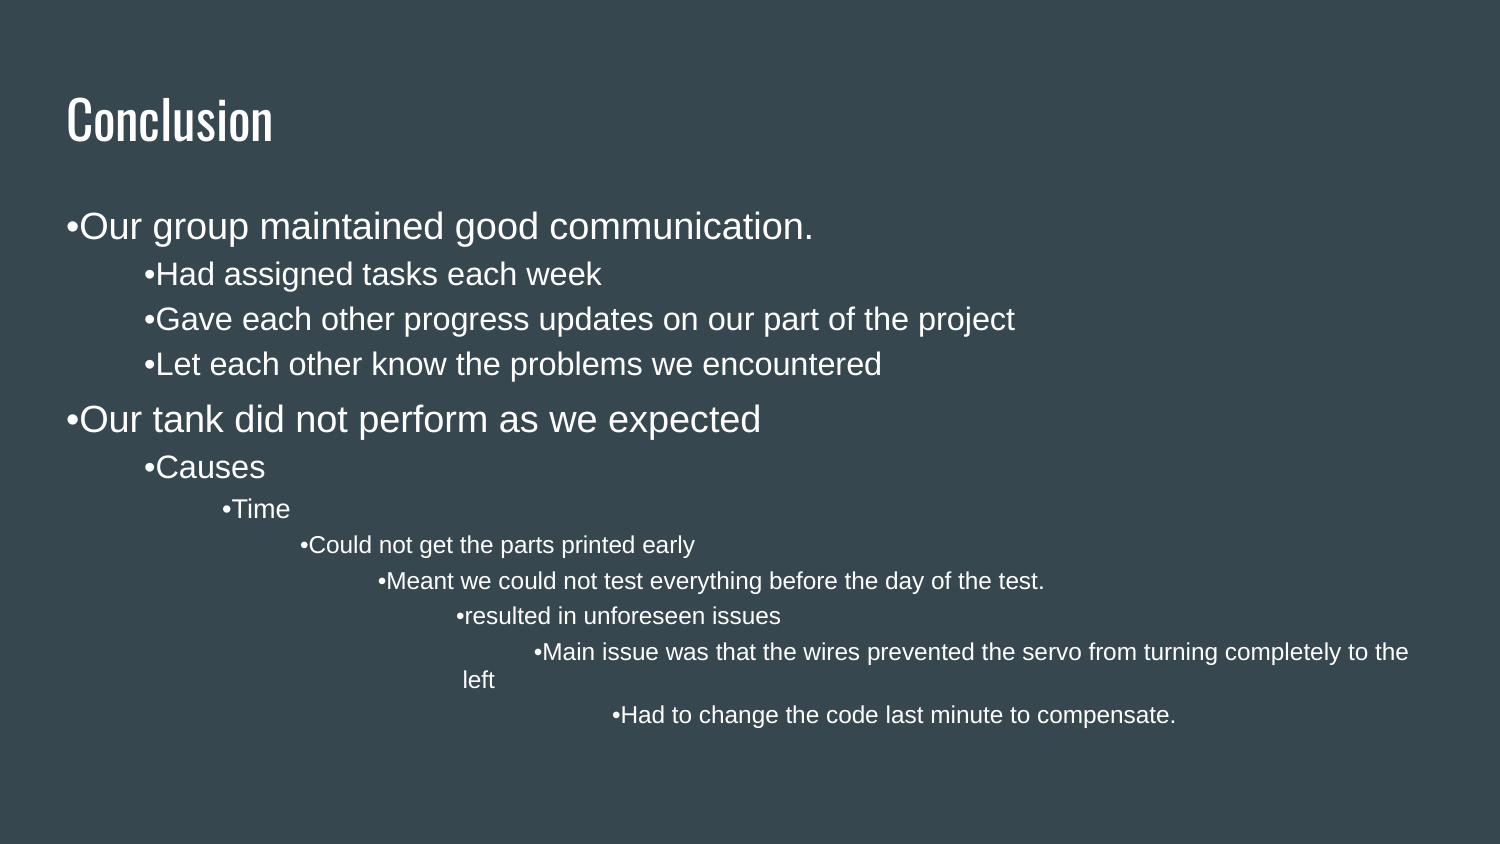

# Conclusion
•Our group maintained good communication.
•Had assigned tasks each week
•Gave each other progress updates on our part of the project
•Let each other know the problems we encountered
•Our tank did not perform as we expected
•Causes
•Time
•Could not get the parts printed early
•Meant we could not test everything before the day of the test.
•resulted in unforeseen issues
•Main issue was that the wires prevented the servo from turning completely to the left
•Had to change the code last minute to compensate.